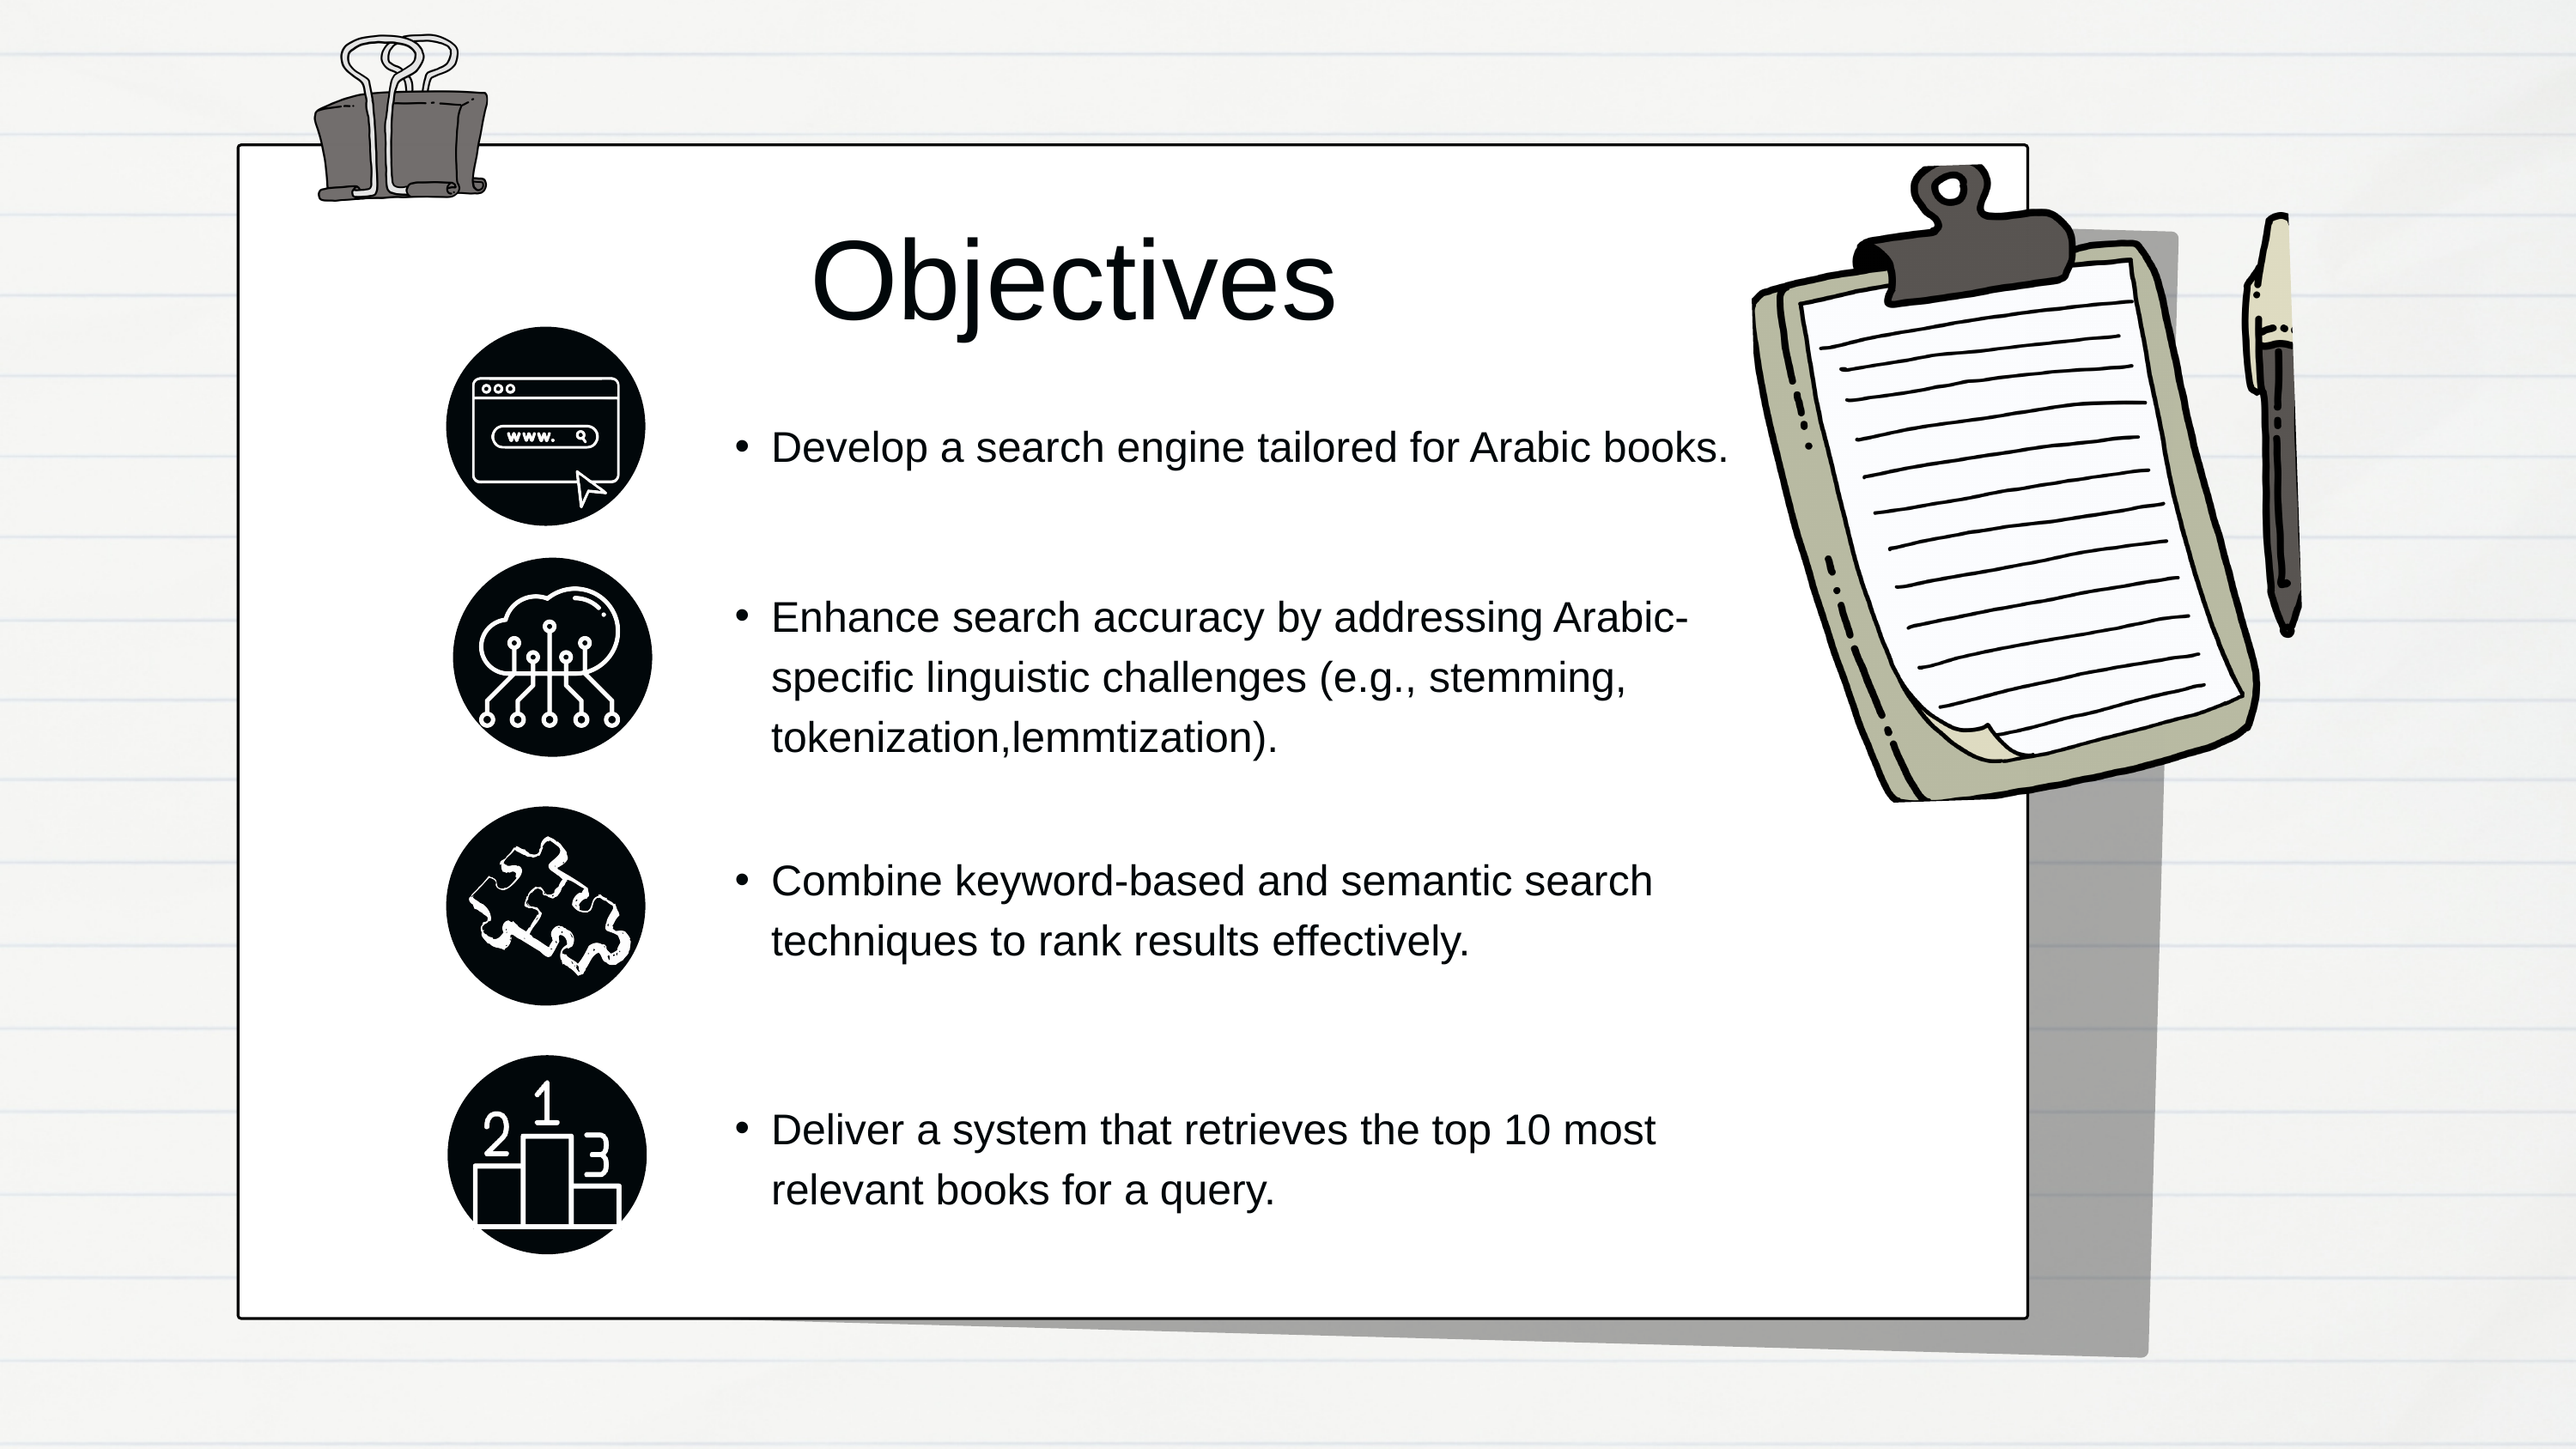

Objectives

Develop a search engine tailored for Arabic books.

Enhance search accuracy by addressing Arabic-specific linguistic challenges (e.g., stemming, tokenization,lemmtization).

Combine keyword-based and semantic search techniques to rank results effectively.

Deliver a system that retrieves the top 10 most relevant books for a query.